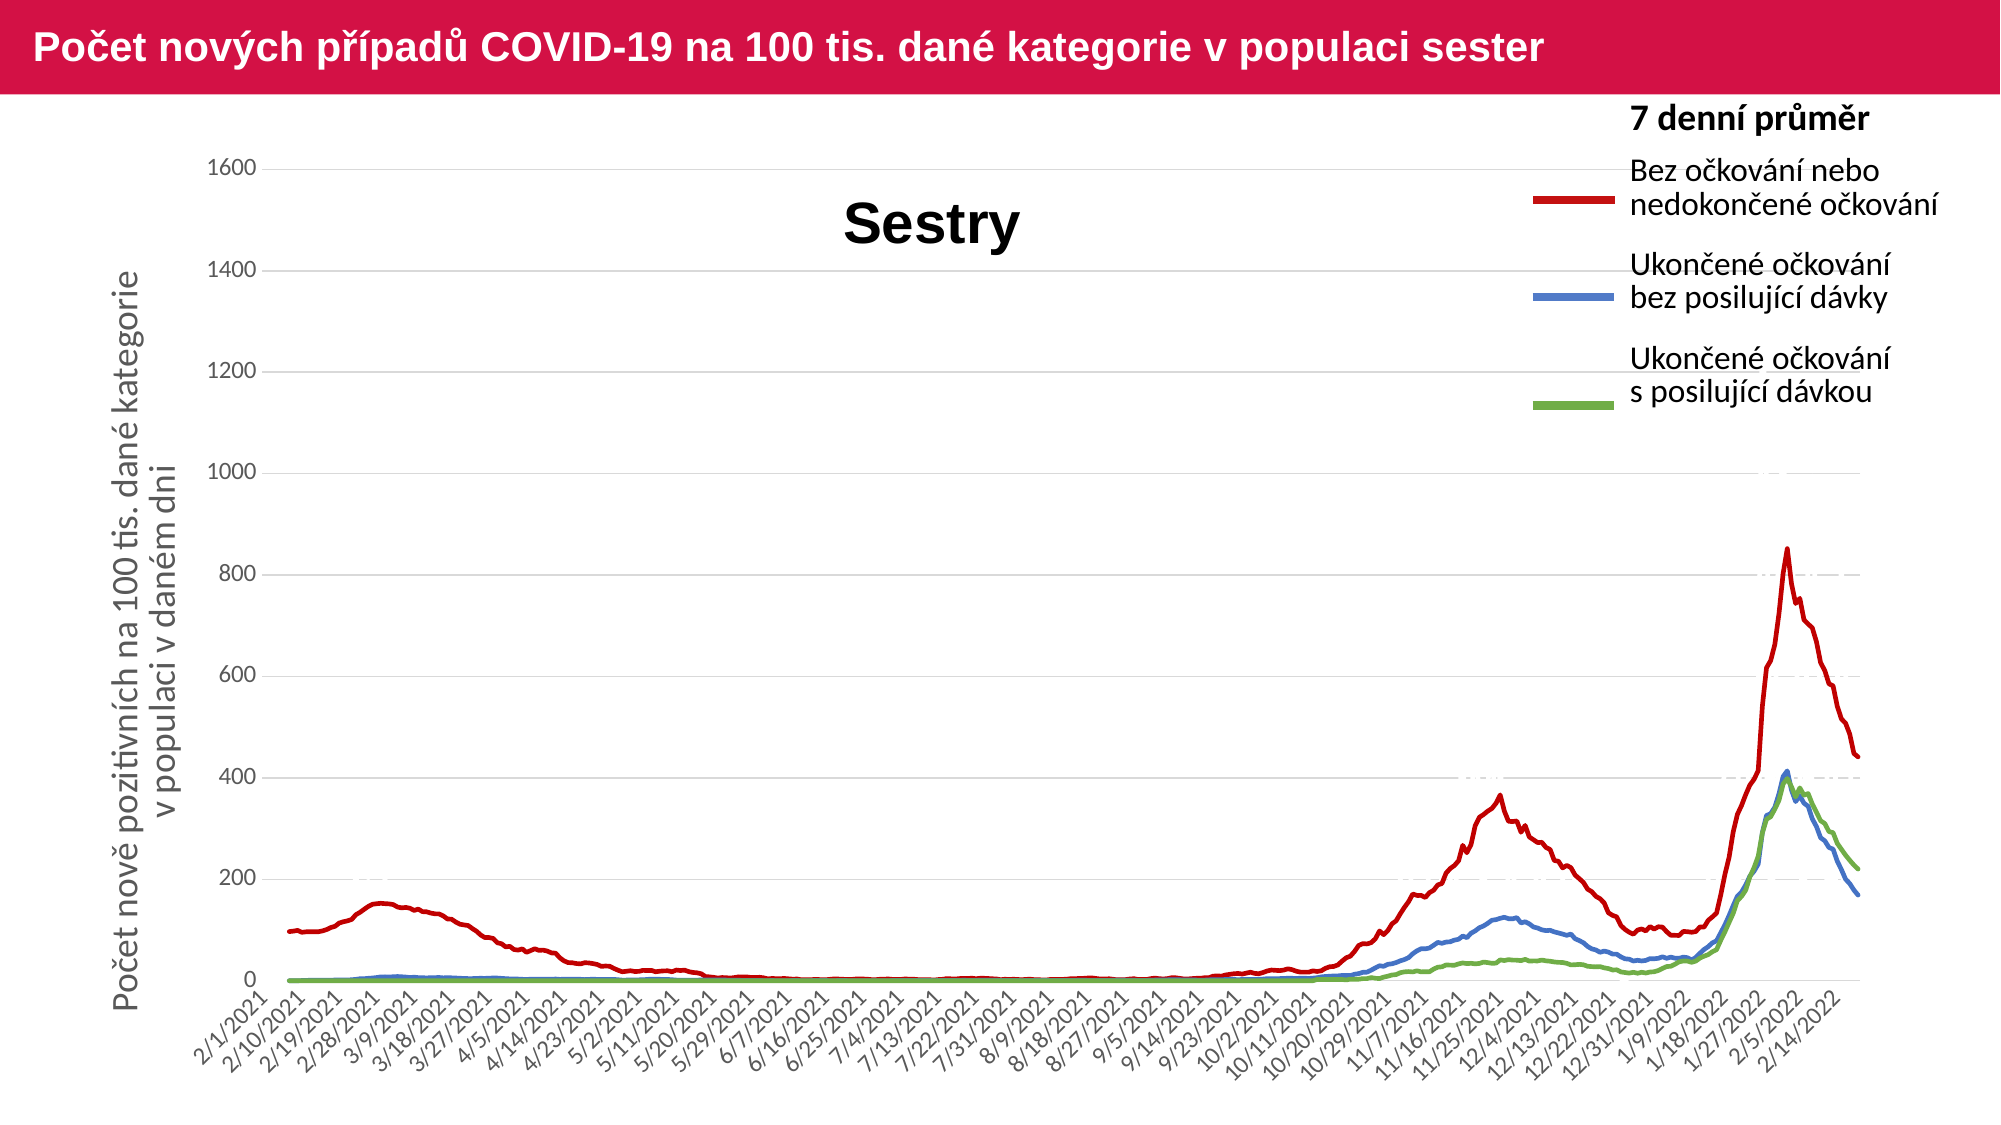

# Počet nových případů COVID-19 na 100 tis. dané kategorie v populaci sester
| 7 denní průměr |
| --- |
| Bez očkování nebo nedokončené očkování |
| Ukončené očkování bez posilující dávky |
| Ukončené očkování s posilující dávkou |

### Chart

| Category | Bez očkování | Ukončené očkování - bez posilující dávky | Ukončené očkování - s posilující dávkou |
|---|---|---|---|
| 44228 | 125.259325948252 | 0.0 | 0.0 |
| 44229 | 111.43105080467 | 0.0 | 0.0 |
| 44230 | 135.186179201208 | 0.0 | 0.0 |
| 44231 | 109.965910567724 | 0.0 | 0.0 |
| 44232 | 111.357457438377 | 0.0 | 0.0 |
| 44233 | 54.352202270714 | 0.0 | 0.0 |
| 44234 | 30.281924719135 | 0.0 | 0.0 |
| 44235 | 131.635339496724 | 0.0 | 0.0 |
| 44236 | 121.138076700074 | 0.0 | 0.0 |
| 44237 | 109.434518172443 | 1.943200256502 | 0.0 |
| 44238 | 116.040442243018 | 0.971609568411 | 0.0 |
| 44239 | 112.618829426637 | 3.886438273644 | 0.0 |
| 44240 | 55.335443458243 | 0.0 | 0.0 |
| 44241 | 29.948422161832 | 0.0 | 0.0 |
| 44242 | 143.245301895158 | 0.97162844928 | 0.0 |
| 44243 | 139.420992818061 | 0.0 | 0.0 |
| 44244 | 137.291503582826 | 0.971637889991 | 0.0 |
| 44245 | 133.160763620977 | 3.886551559964 | 0.0 |
| 44246 | 157.397691500524 | 3.886589323539 | 0.0 |
| 44247 | 73.217726396917 | 0.0 | 0.0 |
| 44248 | 42.525773195876 | 0.0 | 0.0 |
| 44249 | 162.288398358644 | 4.858331066112 | 0.0 |
| 44250 | 204.766202799369 | 4.858331066112 | 0.0 |
| 44251 | 170.390524088273 | 9.716756546664 | 0.0 |
| 44252 | 175.133802224899 | 3.886702618665 | 0.0 |
| 44253 | 196.914998359041 | 9.716850962939 | 0.0 |
| 44254 | 102.960102960102 | 3.886740385175 | 0.0 |
| 44255 | 50.085144746068 | 6.801861766735 | 0.0 |
| 44256 | 167.984475917397 | 13.602798289933 | 0.0 |
| 44257 | 200.277757473868 | 5.829317581221 | 0.0 |
| 44258 | 166.649460970106 | 7.771894885121 | 0.0 |
| 44259 | 165.37051935282 | 6.79987954499 | 0.0 |
| 44260 | 163.757098644872 | 12.627366417033 | 0.0 |
| 44261 | 91.678314321355 | 0.971260404627 | 0.0 |
| 44262 | 55.632405124195 | 2.913554828245 | 0.0 |
| 44263 | 157.299292153185 | 6.797832462563 | 0.0 |
| 44264 | 169.088748743259 | 10.681478316599 | 0.0 |
| 44265 | 185.332679818649 | 0.97096805515 | 0.0 |
| 44266 | 130.894083587421 | 6.796248470844 | 0.0 |
| 44267 | 161.310336270008 | 8.737355105527 | 0.0 |
| 44268 | 74.457853752365 | 4.853709204574 | 0.0 |
| 44269 | 44.98495330872 | 2.911999378773 | 0.0 |
| 44270 | 155.598431567809 | 9.705910899737 | 0.0 |
| 44271 | 142.14308028741 | 4.852625755796 | 0.0 |
| 44272 | 142.812303829252 | 4.852249017419 | 0.0 |
| 44273 | 127.681709989123 | 3.881497870028 | 0.0 |
| 44274 | 122.136920246177 | 5.821794859355 | 0.0 |
| 44275 | 44.416948238392 | 0.970223830637 | 0.0 |
| 44276 | 34.902352735868 | 1.940297059479 | 0.0 |
| 44277 | 146.728122358495 | 6.790512683707 | 0.0 |
| 44278 | 100.972865545814 | 4.849989815021 | 0.0 |
| 44279 | 104.796453043127 | 7.759456838021 | 0.0 |
| 44280 | 76.456330421485 | 4.849284245645 | 0.0 |
| 44281 | 87.099424815119 | 4.848908025912 | 0.0 |
| 44282 | 44.416661183128 | 3.878825491641 | 0.0 |
| 44283 | 23.055134707858 | 3.878524609238 | 0.0 |
| 44284 | 86.32711335414 | 5.817335660267 | 0.0 |
| 44285 | 88.679182143693 | 0.969480746112 | 0.0 |
| 44286 | 60.804648177549 | 3.877622242041 | 0.0 |
| 44287 | 83.68057927454 | 1.938566817551 | 0.0 |
| 44288 | 43.301290378453 | 1.938322575643 | 0.0 |
| 44289 | 36.402718069615 | 3.876119229427 | 0.0 |
| 44290 | 39.882087740593 | 0.968907750293 | 0.0 |
| 44291 | 38.524173919134 | 1.937571447947 | 0.0 |
| 44292 | 113.152171991301 | 6.780580417683 | 0.0 |
| 44293 | 85.737251049388 | 1.93706476576 | 0.0 |
| 44294 | 61.507290422953 | 2.905203218965 | 0.0 |
| 44295 | 47.767775124012 | 1.936558348503 | 0.0 |
| 44296 | 22.092937624272 | 2.904471918597 | 0.0 |
| 44297 | 14.739479696366 | 0.968026097983 | 0.0 |
| 44298 | 35.416705500773 | 5.80742576174 | 0.0 |
| 44299 | 49.082534168994 | 1.935546307945 | 0.0 |
| 44300 | 44.020823763589 | 3.870605653019 | 0.0 |
| 44301 | 37.004576881877 | 2.902589109485 | 0.0 |
| 44302 | 45.056516543577 | 1.934797329979 | 0.0 |
| 44303 | 11.789672247111 | 1.93455403693 | 0.0 |
| 44304 | 9.849693674526 | 0.96715540253 | 0.0 |
| 44305 | 51.321529381575 | 1.934048931437 | 0.0 |
| 44306 | 46.246958759777 | 4.834514566392 | 0.0 |
| 44307 | 34.665579119086 | 5.800632268917 | 0.0 |
| 44308 | 24.849865396562 | 0.966650555824 | 0.0 |
| 44309 | 18.957345971563 | 1.933058194716 | 0.0 |
| 44310 | 16.941256194146 | 0.966398330063 | 0.0 |
| 44311 | 6.369832473405 | 0.966276934969 | 0.0 |
| 44312 | 21.45094169634 | 1.932292471788 | 0.0 |
| 44313 | 21.706570578914 | 0.966024904122 | 0.0 |
| 44314 | 13.181308903974 | 0.0 | 0.0 |
| 44315 | 31.091765123922 | 1.931546009425 | 0.0 |
| 44316 | 27.013033788803 | 3.862607066639 | 0.0 |
| 44317 | 6.767731456415 | 1.931154347511 | 0.0 |
| 44318 | 6.783493499152 | 0.96562379297 | 0.0 |
| 44319 | 36.465574218839 | 2.897039225911 | 0.0 |
| 44320 | 18.352412195177 | 5.79435822654 | 0.0 |
| 44321 | 16.148753085565 | 3.863129327912 | 0.0 |
| 44322 | 11.612783351913 | 1.931657942011 | 0.0 |
| 44323 | 35.026269702276 | 1.93176988757 | 0.0 |
| 44324 | 11.690437222352 | 0.0 | 0.0 |
| 44325 | 7.027242275889 | 0.0 | 0.0 |
| 44326 | 23.507839864594 | 0.0 | 0.0 |
| 44327 | 42.478878557606 | 0.966080899614 | 0.0 |
| 44328 | 9.486315989185 | 1.932273803197 | 0.0 |
| 44329 | 16.677387844566 | 1.932367149758 | 0.0 |
| 44330 | 14.363000909656 | 0.966239588768 | 0.0 |
| 44331 | 0.0 | 0.96628627197 | 0.0 |
| 44332 | 2.396989381337 | 0.0 | 0.0 |
| 44333 | 9.608917075045 | 3.865555963586 | 0.0 |
| 44334 | 4.813593588293 | 0.966445028606 | 0.0 |
| 44335 | 4.82893497839 | 0.966491731663 | 0.0 |
| 44336 | 9.695794449157 | 1.933095562579 | 0.0 |
| 44337 | 4.867008979631 | 0.966594494277 | 0.0 |
| 44338 | 7.303357109818 | 0.0 | 0.0 |
| 44339 | 0.0 | 0.0 | 0.0 |
| 44340 | 4.882574093061 | 0.966744006187 | 0.0 |
| 44341 | 12.230620581688 | 1.933600170156 | 0.0 |
| 44342 | 14.732965009208 | 0.0 | 0.0 |
| 44343 | 7.390983000739 | 0.0 | 0.0 |
| 44344 | 4.946821667078 | 0.9669496606 | 0.0 |
| 44345 | 0.0 | 0.0 | 0.0 |
| 44346 | 0.0 | 0.0 | 0.0 |
| 44347 | 7.477940076773 | 0.0 | 0.0 |
| 44348 | 5.018568704205 | 0.0 | 0.0 |
| 44349 | 0.0 | 0.0 | 0.0 |
| 44350 | 12.748272609061 | 0.967146048724 | 0.0 |
| 44351 | 2.573472643985 | 0.0 | 0.0 |
| 44352 | 0.0 | 0.0 | 0.0 |
| 44353 | 2.579912798947 | 0.0 | 0.0 |
| 44354 | 2.598212429848 | 0.0 | 0.0 |
| 44355 | 0.0 | 0.967220884233 | 0.0 |
| 44356 | 2.634907251264 | 0.0 | 0.0 |
| 44357 | 2.660989888238 | 0.0 | 0.0 |
| 44358 | None | None | 0.0 |
| 44359 | 2.699273895322 | 0.0 | 0.0 |
| 44360 | 2.705774121976 | 0.967295731323 | 0.0 |
| 44361 | 2.722495984318 | 0.0 | 0.0 |
| 44362 | None | None | 0.0 |
| 44363 | 0.0 | 0.0 | 0.0 |
| 44364 | 5.564056196967 | 0.0 | 0.0 |
| 44365 | 8.423417099536 | 0.0 | 0.0 |
| 44366 | 0.0 | 0.967379948148 | 0.0 |
| 44367 | 0.0 | 0.0 | 0.0 |
| 44368 | None | None | 0.0 |
| 44369 | 0.0 | 0.0 | 0.0 |
| 44370 | 8.611039352449 | 0.0 | 0.0 |
| 44371 | 2.890507573129 | 0.0 | 0.0 |
| 44372 | None | None | 0.0 |
| 44373 | 0.0 | 0.0 | 0.0 |
| 44374 | 2.92688637827 | 0.0 | 0.0 |
| 44375 | 0.0 | 0.967510981249 | 0.0 |
| 44376 | 5.921539600296 | 0.0 | 0.0 |
| 44377 | None | None | 0.0 |
| 44378 | 2.999580058791 | 0.0 | 0.0 |
| 44379 | 3.020874241005 | 0.967286374804 | 0.0 |
| 44380 | None | None | 0.0 |
| 44381 | 3.032968366139 | 0.0 | 0.0 |
| 44382 | 6.097003322866 | 1.933787128712 | 0.0 |
| 44383 | 0.0 | 0.0 | 0.0 |
| 44384 | 0.0 | 0.0 | 0.0 |
| 44385 | 0.0 | 0.0 | 0.0 |
| 44386 | 3.130282351468 | 0.0 | 0.0 |
| 44387 | 3.13469797185 | 0.0 | 0.0 |
| 44388 | 0.0 | 0.0 | 0.0 |
| 44389 | 3.157662067005 | 0.96596891512 | 0.0 |
| 44390 | 6.358289620092 | 0.965838299351 | 0.0 |
| 44391 | 3.203280158882 | 1.931415437803 | 0.0 |
| 44392 | 9.683666881859 | 0.0 | 0.0 |
| 44393 | 0.0 | 0.0 | 0.0 |
| 44394 | 0.0 | 0.0 | 0.0 |
| 44395 | 6.5152946542 | 0.0 | 0.0 |
| 44396 | 6.521455588887 | 2.895138098087 | 0.0 |
| 44397 | 3.26455993732 | 0.0 | 0.0 |
| 44398 | 9.854805860324 | 0.964785335262 | 0.0 |
| 44399 | 0.0 | 0.0 | 0.0 |
| 44400 | 6.64187035069 | 1.929049557283 | 0.0 |
| 44401 | 0.0 | 0.96438525262 | 0.0 |
| 44402 | 3.33200053312 | 0.0 | 0.0 |
| 44403 | 3.350757271143 | 1.928249824047 | 0.0 |
| 44404 | 0.0 | 0.0 | 0.0 |
| 44405 | 0.0 | 0.0 | 0.0 |
| 44406 | 6.820351930159 | 0.0 | 0.0 |
| 44407 | 3.430414050975 | 0.963604652283 | 0.0 |
| 44408 | 3.436071882623 | 0.0 | 0.0 |
| 44409 | 0.0 | 0.0 | 0.0 |
| 44410 | 0.0 | 0.0 | 0.0 |
| 44411 | 3.487601576395 | 0.963604652283 | 0.0 |
| 44412 | 3.510496384188 | 0.0 | 0.0 |
| 44413 | 0.0 | 0.963697514624 | 0.0 |
| 44414 | 3.55833896737 | 0.0 | 0.0 |
| 44415 | 0.0 | 0.0 | 0.0 |
| 44416 | 0.0 | 0.0 | 0.0 |
| 44417 | 7.187264167894 | 0.0 | 0.0 |
| 44418 | 3.615590425916 | 0.963929748799 | 0.0 |
| 44419 | 3.636495872577 | 0.963976209067 | 0.0 |
| 44420 | 0.0 | 0.964022673813 | 0.0 |
| 44421 | 7.345919341805 | 0.0 | 0.0 |
| 44422 | 7.363770250368 | 0.964115616744 | 0.0 |
| 44423 | 0.0 | 0.964162094931 | 0.0 |
| 44424 | 7.404116688879 | 0.964199280707 | 0.0 |
| 44425 | 7.441583568983 | 0.964245766961 | 0.0 |
| 44426 | 7.479711283144 | 0.0 | 0.0 |
| 44427 | 0.0 | 0.964338752917 | 0.0 |
| 44428 | 0.0 | 0.0 | 0.0 |
| 44429 | 0.0 | 0.0 | 0.0 |
| 44430 | 0.0 | 0.964478265482 | 0.0 |
| 44431 | 11.454316368218 | 1.929049557283 | 0.0 |
| 44432 | 0.0 | 1.929142592574 | 0.0 |
| 44433 | 0.0 | 0.0 | 0.0 |
| 44434 | 3.881535535457 | 0.964664345041 | 0.0 |
| 44435 | 0.0 | 0.96471087615 | 0.0 |
| 44436 | 7.818913952851 | 0.0 | 0.0 |
| 44437 | 3.915273481852 | 0.0 | 0.0 |
| 44438 | 0.0 | 0.0 | 0.0 |
| 44439 | 0.0 | 1.929775470623 | 0.0 |
| 44440 | 0.0 | 0.964776027245 | 0.0 |
| 44441 | 15.994242072853 | 1.929328690082 | 0.0 |
| 44442 | 8.045052292839 | 3.858210754762 | 0.0 |
| 44443 | 0.0 | 0.964431756808 | 0.0 |
| 44444 | 0.0 | 0.964320154291 | 0.0 |
| 44445 | 4.044816567568 | 0.964208577599 | 0.0 |
| 44446 | 12.190166598943 | 2.892291080174 | 0.0 |
| 44447 | 0.0 | 0.963976209067 | 0.0 |
| 44448 | 8.191349934469 | 1.927729423898 | 0.0 |
| 44449 | 0.0 | 0.0 | 0.0 |
| 44450 | 0.0 | 0.963641795071 | 0.0 |
| 44451 | 4.11201118467 | 0.963521091476 | 0.0 |
| 44452 | 8.241645032348 | 0.963409699608 | 0.0 |
| 44453 | 12.390550140426 | 1.926596666987 | 0.0 |
| 44454 | 8.275405494869 | 0.963196270504 | 0.0 |
| 44455 | 8.292217753638 | 5.77845407092 | 0.0 |
| 44456 | 20.776198786669 | 0.962964389576 | 0.0 |
| 44457 | 4.155239757333 | 0.962853126384 | 0.0 |
| 44458 | 0.0 | 1.925483777799 | 0.0 |
| 44459 | 24.979184013322 | 3.853044868707 | 0.0 |
| 44460 | 20.841148764119 | 1.928156874843 | 0.0 |
| 44461 | 16.696581374963 | 1.929533438814 | 0.0 |
| 44462 | 12.534993523586 | 1.932329810051 | 0.0 |
| 44463 | 12.558081125204 | 3.868995802139 | 0.0 |
| 44464 | 16.741304984723 | 1.934610176049 | 0.0 |
| 44465 | 12.552826478095 | 2.902308302536 | 0.0 |
| 44466 | 8.37801608579 | 2.907286629388 | 0.0 |
| 44467 | 16.786973308712 | 4.845524673411 | 0.0 |
| 44468 | 33.613445378151 | 3.886513797123 | 0.0 |
| 44469 | 33.670033670033 | 7.795219581591 | 0.0 |
| 44470 | 25.296176061385 | 1.959151687319 | 0.0 |
| 44471 | 12.652355446839 | 1.95945879748 | 0.0 |
| 44472 | 8.436326823301 | 5.879470847623 | 0.0 |
| 44473 | 16.904027384524 | 5.902026362384 | 0.0 |
| 44474 | 33.861000592567 | 5.926335647896 | 0.0 |
| 44475 | 21.198117607156 | 3.97172134403 | 0.0 |
| 44476 | 12.741017582604 | 4.989123710311 | 0.0 |
| 44477 | 12.765414237692 | 6.04661943585 | 0.0 |
| 44478 | 12.769217672597 | 2.017369551841 | 0.0 |
| 44479 | 8.513898940019 | 2.018326403746 | 0.0 |
| 44480 | 34.107866126625 | 10.139828231309 | 0.0 |
| 44481 | 25.583081055728 | 12.231792467254 | 16.906170752324 |
| 44482 | 29.904306220095 | 15.375626556782 | 0.0 |
| 44483 | 47.038700021381 | 10.322580645161 | 0.0 |
| 44484 | 34.250974012073 | 9.377442042198 | 0.0 |
| 44485 | 17.12988737099 | 6.258997308631 | 0.0 |
| 44486 | 29.98243885724 | 3.131393261241 | 0.0 |
| 44487 | 85.766971139414 | 15.744394995381 | 0.0 |
| 44488 | 72.998969426313 | 11.618204670518 | 10.704345964461 |
| 44489 | 51.592931768347 | 13.836852861035 | 9.931472837421 |
| 44490 | 111.938692039436 | 29.012604364785 | 0.0 |
| 44491 | 116.459627329192 | 17.41326019764 | 0.0 |
| 44492 | 43.144361032013 | 25.076592636204 | 8.128759551292 |
| 44493 | 25.888850535036 | 5.457204601514 | 0.0 |
| 44494 | 103.685142783082 | 42.908538799221 | 15.231132434696 |
| 44495 | 125.416252216407 | 43.305425392524 | 0.0 |
| 44496 | 160.200900588846 | 43.86655568803 | 6.615506747816 |
| 44497 | 60.705923163645 | 20.279633614619 | 19.655375745266 |
| 44498 | 173.814800330248 | 45.500045500045 | 12.414649286157 |
| 44499 | 134.741600382492 | 31.897563254007 | 24.629025306323 |
| 44500 | 69.550097804825 | 22.8154232261 | 6.111348774674 |
| 44501 | 200.182775577701 | 66.679696032558 | 41.08222313516 |
| 44502 | 213.377460372757 | 61.479213066072 | 11.227755010385 |
| 44503 | 239.797697942099 | 70.332555767855 | 10.688899577788 |
| 44504 | 165.95335837191 | 73.705984450414 | 15.074619365861 |
| 44505 | 153.219804754191 | 85.93872931721 | 28.036073080697 |
| 44506 | 135.780298716657 | 60.663415107616 | 9.26140310257 |
| 44507 | 39.439088518843 | 20.653626533835 | 9.214042200313 |
| 44508 | 267.743492955273 | 78.445792731507 | 40.124832813196 |
| 44509 | 246.489722258902 | 98.960910440376 | 47.466988866833 |
| 44510 | 313.451944726502 | 110.020628867912 | 37.456300982187 |
| 44511 | 185.569743295188 | 61.931243680485 | 20.086774867427 |
| 44512 | 296.880538816022 | 102.923013585837 | 53.266369896891 |
| 44513 | 199.565390926426 | 64.446277583006 | 7.568303943086 |
| 44514 | 79.882838503528 | 43.887390120174 | 7.536362951239 |
| 44515 | 333.837799341226 | 89.813344440684 | 58.8624825252 |
| 44516 | 459.595734237651 | 143.647865050079 | 60.437997724687 |
| 44517 | 210.319058486597 | 87.162081853118 | 28.282542600579 |
| 44518 | 300.974798975787 | 124.089344327916 | 24.088093599449 |
| 44519 | 555.029105184784 | 134.17361252287 | 46.326935804103 |
| 44520 | 316.126992729079 | 108.698605940378 | 13.155298296388 |
| 44521 | 117.492882642686 | 68.014255788013 | 26.238971432319 |
| 44522 | 380.9351049839 | 126.221051476237 | 51.423796361766 |
| 44523 | 495.477067139415 | 185.757655572036 | 50.213406979663 |
| 44524 | 282.846715328467 | 96.606182795698 | 30.697445972495 |
| 44525 | 416.55222924105 | 141.594925237879 | 68.913857677902 |
| 44526 | 331.186752529898 | 148.667763632689 | 37.446710450512 |
| 44527 | 174.970070908923 | 88.299581662637 | 25.777625021481 |
| 44528 | 115.207373271889 | 66.762456277847 | 19.945861233793 |
| 44529 | 388.672959466962 | 143.564501479593 | 50.373604231382 |
| 44530 | 339.53488372093 | 111.125927901497 | 43.832013807084 |
| 44531 | 377.270610153702 | 113.804824725595 | 48.383194903636 |
| 44532 | 257.442426511889 | 112.27090666343 | 44.663969313225 |
| 44533 | 291.970802919708 | 105.737832374436 | 40.349019014475 |
| 44534 | 136.850549761691 | 73.324076818671 | 25.090954710826 |
| 44535 | 118.130699806265 | 42.223125762361 | 32.501625081254 |
| 44536 | 318.289786223277 | 132.745460579339 | 39.355552822531 |
| 44537 | 310.662906848922 | 115.21290384523 | 38.618425816417 |
| 44538 | 225.972402519351 | 92.51444523794 | 37.822376663593 |
| 44539 | 246.638939936164 | 97.007563301545 | 39.45688754787 |
| 44540 | 199.863507848298 | 90.76240419524 | 38.289150656546 |
| 44541 | 170.873407215739 | 55.723476469495 | 13.433637829124 |
| 44542 | 87.9980444879 | 59.277826705507 | 11.152996810242 |
| 44543 | 215.940321947389 | 68.438072099508 | 41.83363424193 |
| 44544 | 261.392779640954 | 89.924947255559 | 43.450867931086 |
| 44545 | 173.473433782712 | 62.916164211188 | 32.17089177712 |
| 44546 | 154.520984946665 | 46.047854347094 | 18.99816351086 |
| 44547 | 165.388663358893 | 57.636887608069 | 33.122179439407 |
| 44548 | 105.44286001205 | 39.748500397485 | 10.316084839481 |
| 44549 | 55.318078953985 | 27.162103433289 | 14.408628710221 |
| 44550 | 156.763590391908 | 85.907512337781 | 24.446889133357 |
| 44551 | 127.077720734 | 75.615063996163 | 34.299088047776 |
| 44552 | 137.621693256537 | 35.311390711245 | 12.007444615661 |
| 44553 | 133.278654910805 | 44.716053063049 | 21.958717610891 |
| 44554 | 46.492406240314 | 20.499058906841 | 3.992334717342 |
| 44555 | 51.792003314688 | 13.047287096233 | 1.996167358671 |
| 44556 | 15.56420233463 | 22.374284489027 | 5.987545904518 |
| 44557 | 130.384896213622 | 60.111958522748 | 35.648505733468 |
| 44558 | 183.524723402024 | 85.240187907258 | 21.600392734413 |
| 44559 | 153.034300791556 | 26.780419687434 | 25.277075636787 |
| 44560 | 106.281220108406 | 52.068267283772 | 11.573627560665 |
| 44561 | 107.129465959612 | 44.430707414132 | 17.333692846962 |
| 44562 | 16.12989945696 | 11.599358168847 | 5.777452528598 |
| 44563 | 48.504446240905 | 29.054564472078 | 23.080473919064 |
| 44564 | 124.796527400976 | 80.165806350696 | 64.834766690185 |
| 44565 | 120.179176226373 | 65.279316347523 | 47.171591380806 |
| 44566 | 104.527699840457 | 42.02353317858 | 29.881966233378 |
| 44567 | 104.954979837595 | 38.573980834822 | 38.726810017334 |
| 44568 | 105.15829090104 | 41.542040545031 | 50.629249240561 |
| 44569 | 72.090057117506 | 29.189166649292 | 18.034265103697 |
| 44570 | 44.449383264807 | 20.904320923134 | 21.605271686291 |
| 44571 | 117.25947847451 | 48.543689320388 | 48.24443848834 |
| 44572 | 129.177197416456 | 100.294481669583 | 63.774380414179 |
| 44573 | 169.539417914665 | 99.422914820498 | 71.918469013664 |
| 44574 | 102.087114337568 | 91.835395985481 | 64.338874591361 |
| 44575 | 199.010632853812 | 79.881065968446 | 72.238179597874 |
| 44576 | 119.637668774568 | 82.414522775364 | 58.340053878755 |
| 44577 | 97.076290543627 | 49.110431502109 | 49.70690068904 |
| 44578 | 367.435985761855 | 157.39533210415 | 177.380566594463 |
| 44579 | 409.788756781715 | 210.78875793291 | 179.810350969449 |
| 44580 | 406.291717453131 | 226.239173655705 | 202.435979621444 |
| 44581 | 455.235204855842 | 230.414746543778 | 189.590953323713 |
| 44582 | 440.735734853381 | 209.380234505862 | 248.399573219525 |
| 44583 | 241.631305987741 | 139.843841044167 | 116.61030501924 |
| 44584 | 248.051027639971 | 147.06225635519 | 136.527863338938 |
| 44585 | 498.338870431893 | 279.743294388678 | 359.712230215827 |
| 44586 | 488.618758193302 | 279.091769157994 | 307.179072187081 |
| 44587 | 526.725324714191 | 324.095036103233 | 358.352237235756 |
| 44588 | 1345.58779359644 | 667.08259346355 | 514.004157868028 |
| 44589 | 971.166606345759 | 443.657874321179 | 435.914118412491 |
| 44590 | 338.634577009131 | 165.176836377769 | 151.155609010824 |
| 44591 | 472.669979396436 | 235.923628845919 | 242.099276951823 |
| 44592 | 924.012158054711 | 464.809061330332 | 480.979449059903 |
| 44593 | 1046.92921054233 | 518.261980202883 | 533.066261751688 |
| 44594 | 865.748079502499 | 401.893584496276 | 433.486423334139 |
| 44595 | 861.121289849761 | 400.821436524234 | 400.385914134105 |
| 44596 | 697.503671071953 | 286.155071165522 | 294.810376043452 |
| 44597 | 410.162228344046 | 244.048211973304 | 277.074858259393 |
| 44598 | 177.598138281584 | 134.542555311939 | 140.908217511048 |
| 44599 | 864.712375812584 | 421.972534332084 | 503.742084052964 |
| 44600 | 994.841562269712 | 345.639432950959 | 387.869114126097 |
| 44601 | 671.0583020378 | 293.999396924314 | 318.608318863205 |
| 44602 | 573.613766730401 | 246.994480429467 | 284.642050694908 |
| 44603 | 587.944052481742 | 243.179572915875 | 256.816740646797 |
| 44604 | 229.144732767696 | 152.071980737549 | 166.413084823126 |
| 44605 | 148.726529094627 | 111.57884059441 | 125.176276718797 |
| 44606 | 583.307477505429 | 256.690471954659 | 356.063363453656 |
| 44607 | 820.385332504661 | 229.252636405318 | 306.603028100009 |
| 44608 | 610.629945791015 | 160.804533156363 | 236.787270316347 |
| 44609 | 424.522412286178 | 186.715093229659 | 214.433249767434 |
| 44610 | 319.30879038317 | 153.964588144726 | 190.422233762963 |
| 44611 | 181.692876386191 | 82.15872037793 | 111.708990213663 |
Sestry